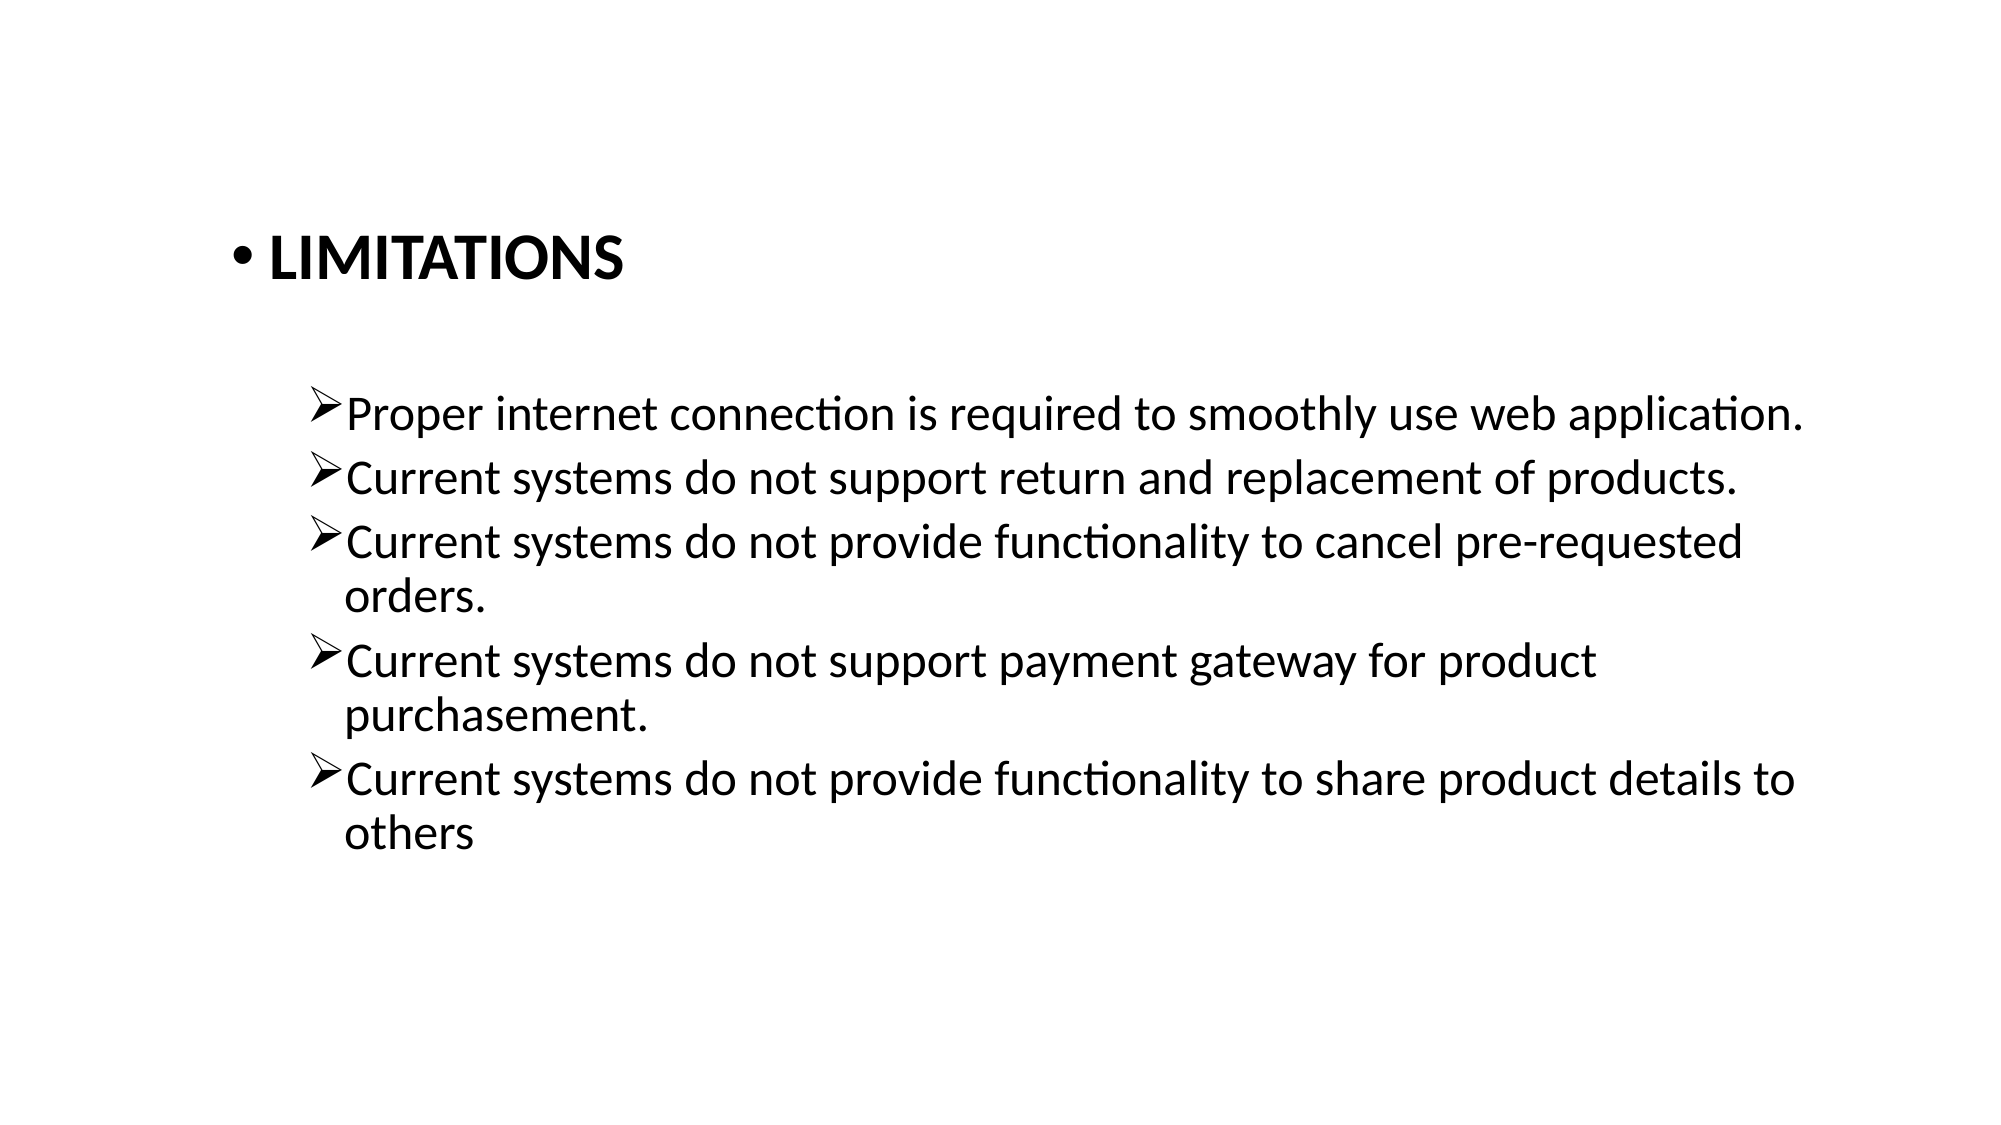

LIMITATIONS

Proper internet connection is required to smoothly use web application.
Current systems do not support return and replacement of products.
Current systems do not provide functionality to cancel pre-requested orders.
Current systems do not support payment gateway for product purchasement.
Current systems do not provide functionality to share product details to others